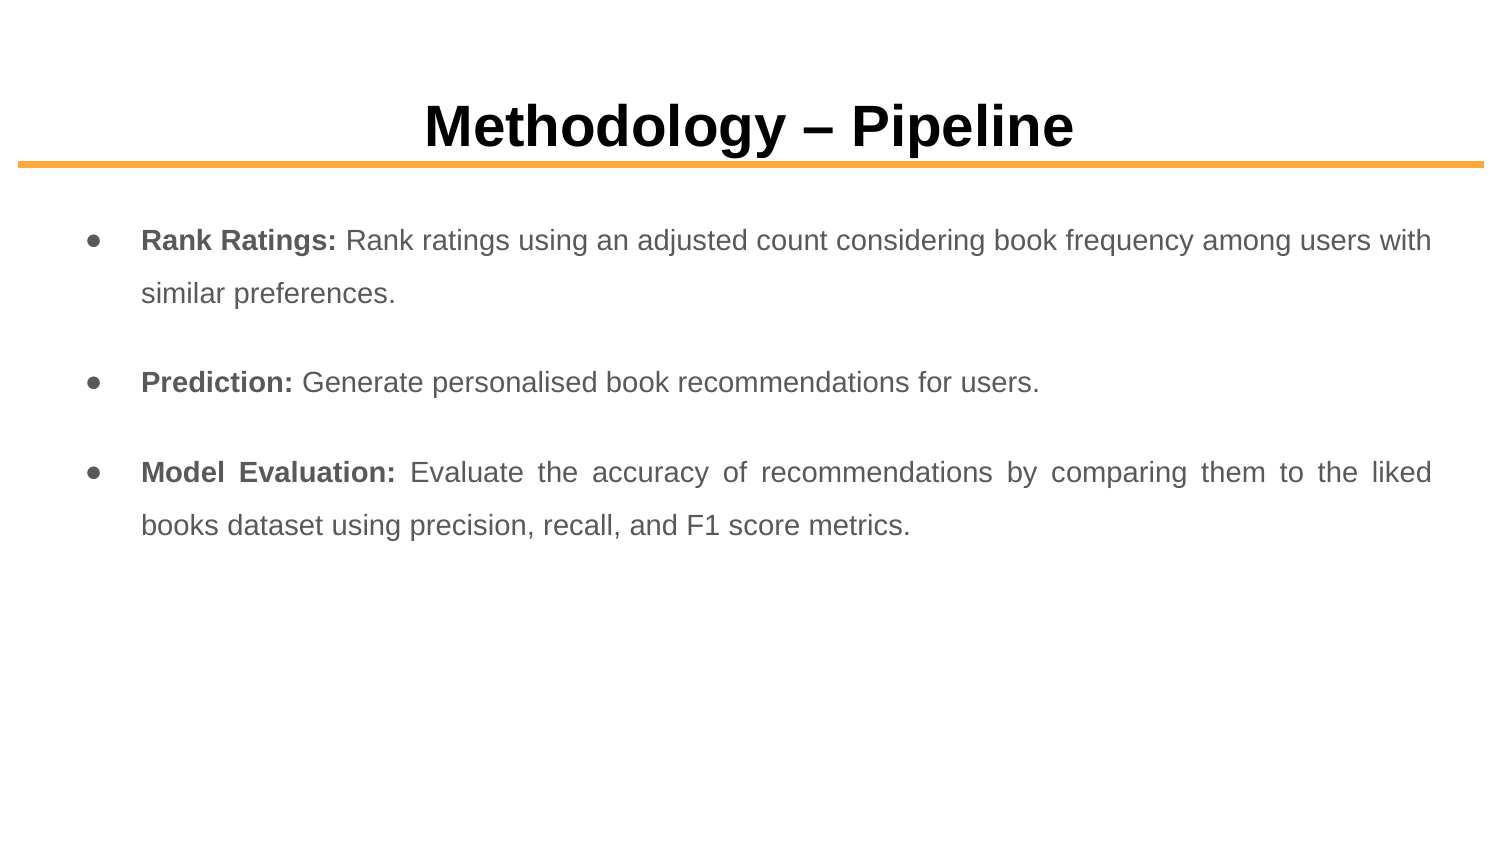

# Methodology – Pipeline
Rank Ratings: Rank ratings using an adjusted count considering book frequency among users with similar preferences.

Prediction: Generate personalised book recommendations for users.

Model Evaluation: Evaluate the accuracy of recommendations by comparing them to the liked books dataset using precision, recall, and F1 score metrics.